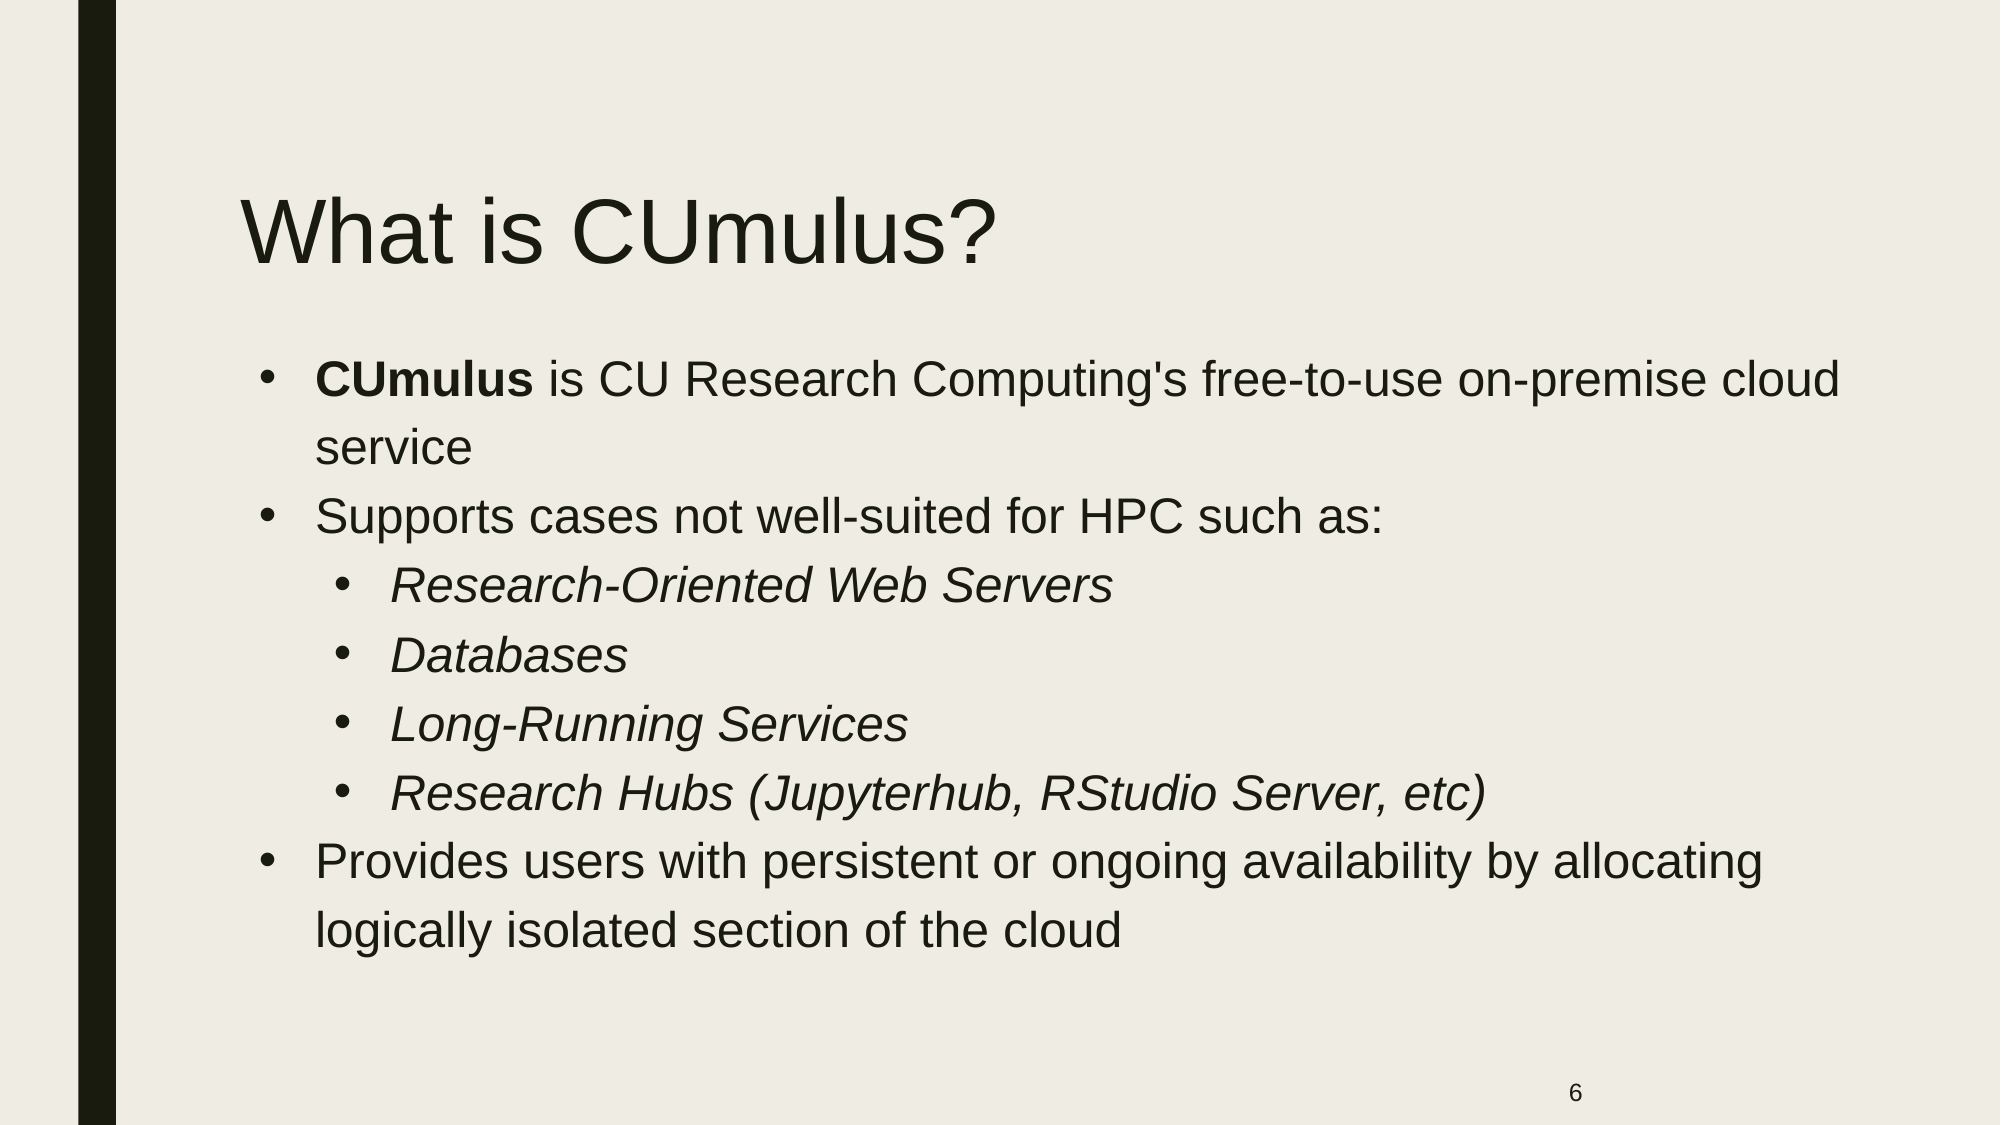

# What is CUmulus?
CUmulus is CU Research Computing's free-to-use on-premise cloud service
Supports cases not well-suited for HPC such as:
Research-Oriented Web Servers
Databases
Long-Running Services
Research Hubs (Jupyterhub, RStudio Server, etc)
Provides users with persistent or ongoing availability by allocating logically isolated section of the cloud
6